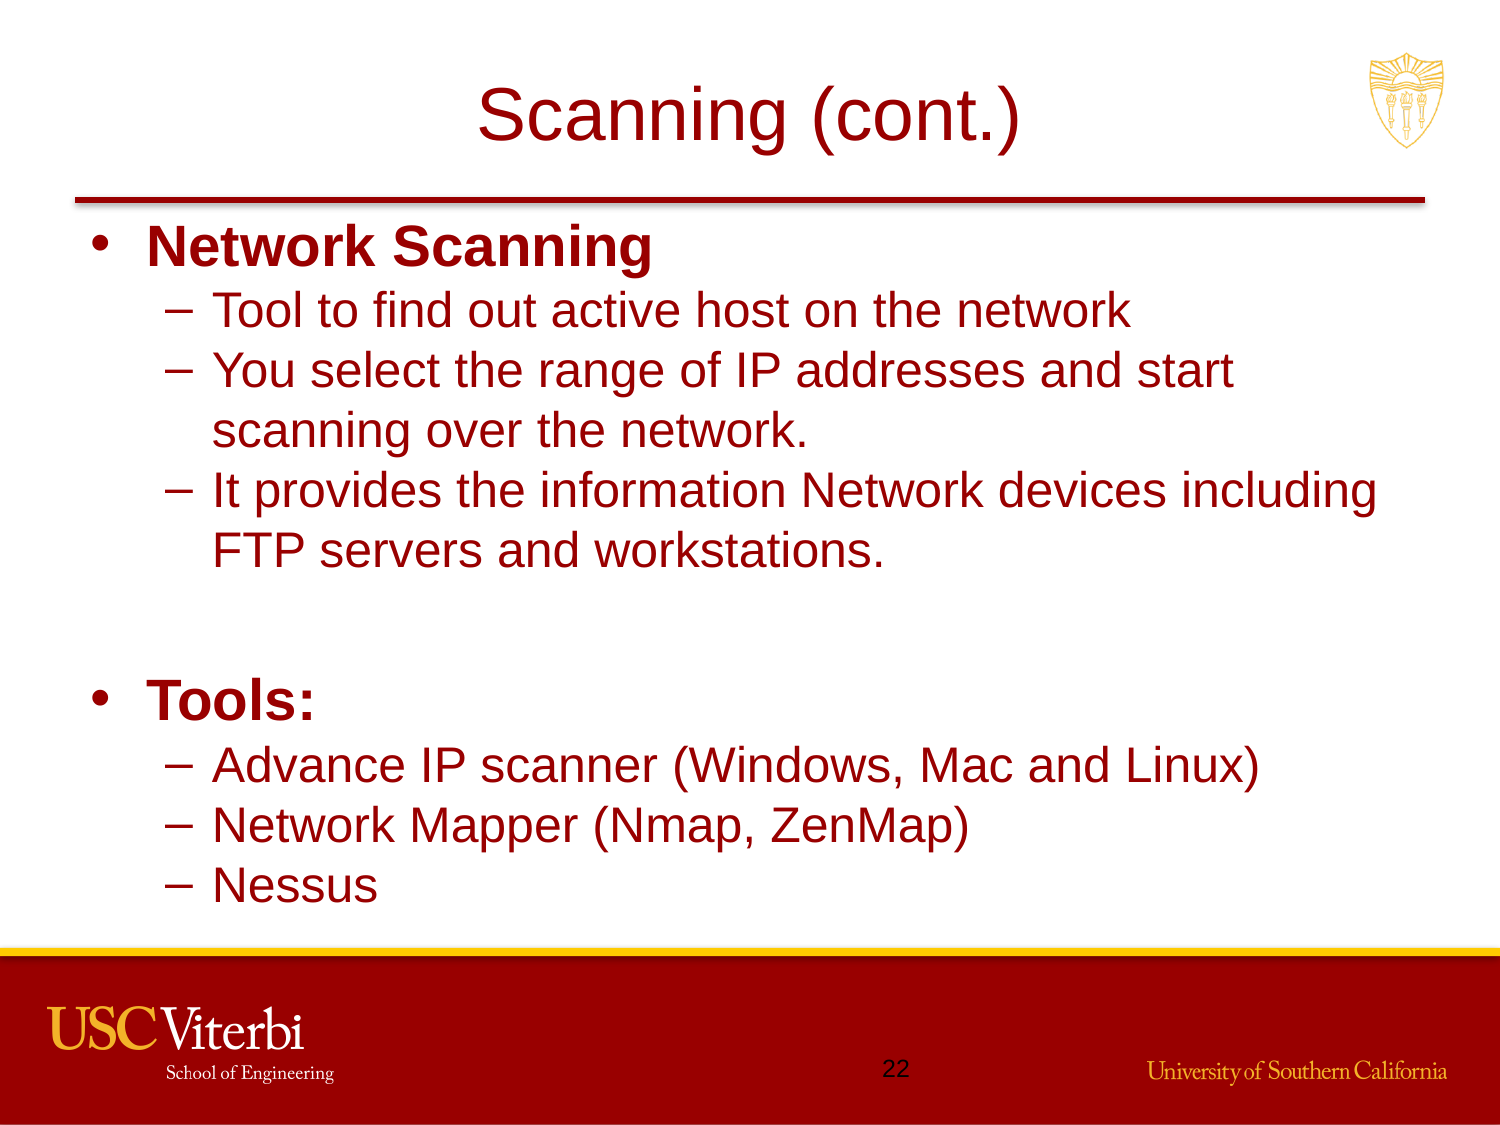

# Scanning (cont.)
Network Scanning
Tool to find out active host on the network
You select the range of IP addresses and start scanning over the network.
It provides the information Network devices including FTP servers and workstations.

Tools:
Advance IP scanner (Windows, Mac and Linux)
Network Mapper (Nmap, ZenMap)
Nessus
22